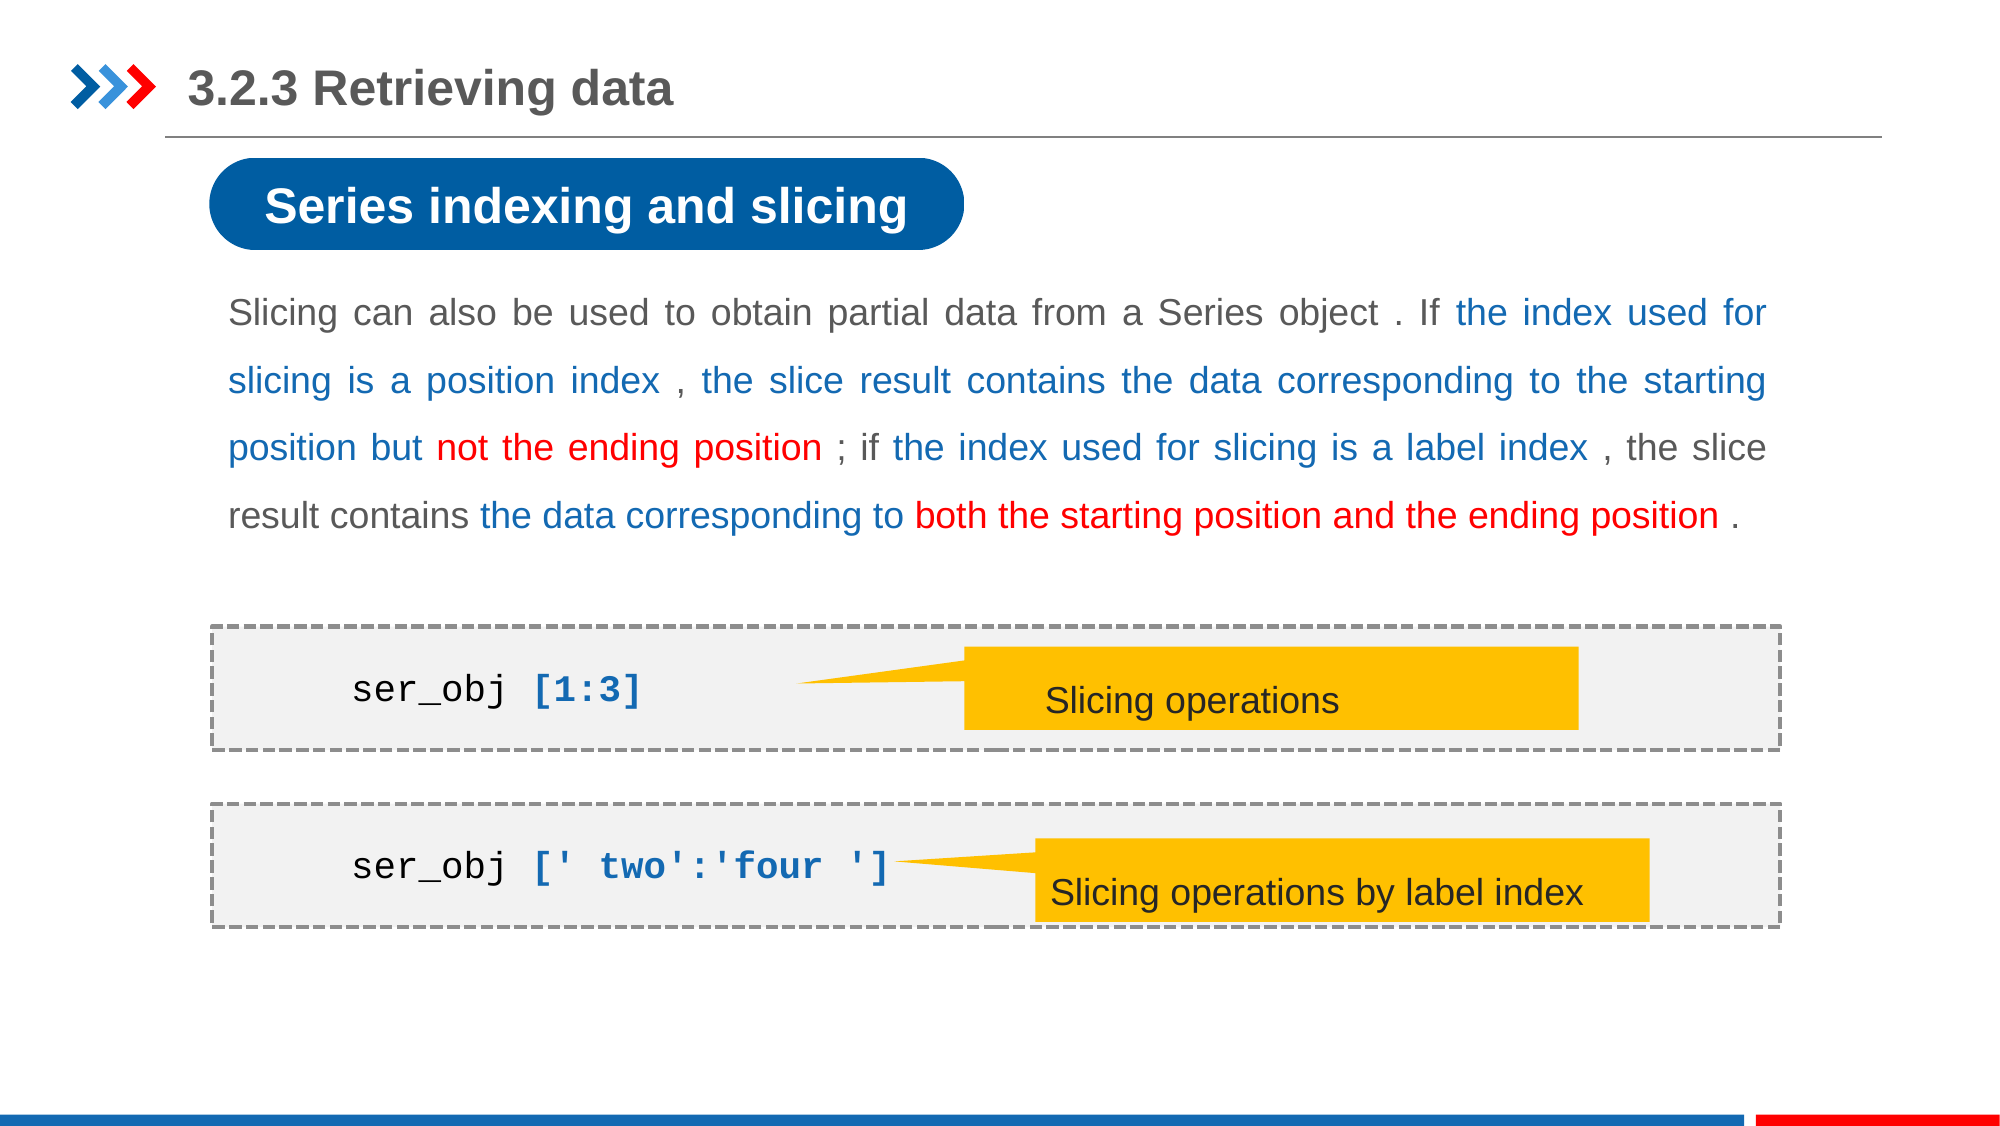

3.2.3 Retrieving data
Series indexing and slicing
Slicing can also be used to obtain partial data from a Series object . If the index used for slicing is a position index , the slice result contains the data corresponding to the starting position but not the ending position ; if the index used for slicing is a label index , the slice result contains the data corresponding to both the starting position and the ending position .

Slicing operations

ser_obj [1:3]

ser_obj [' two':'four ']
Slicing operations by label index